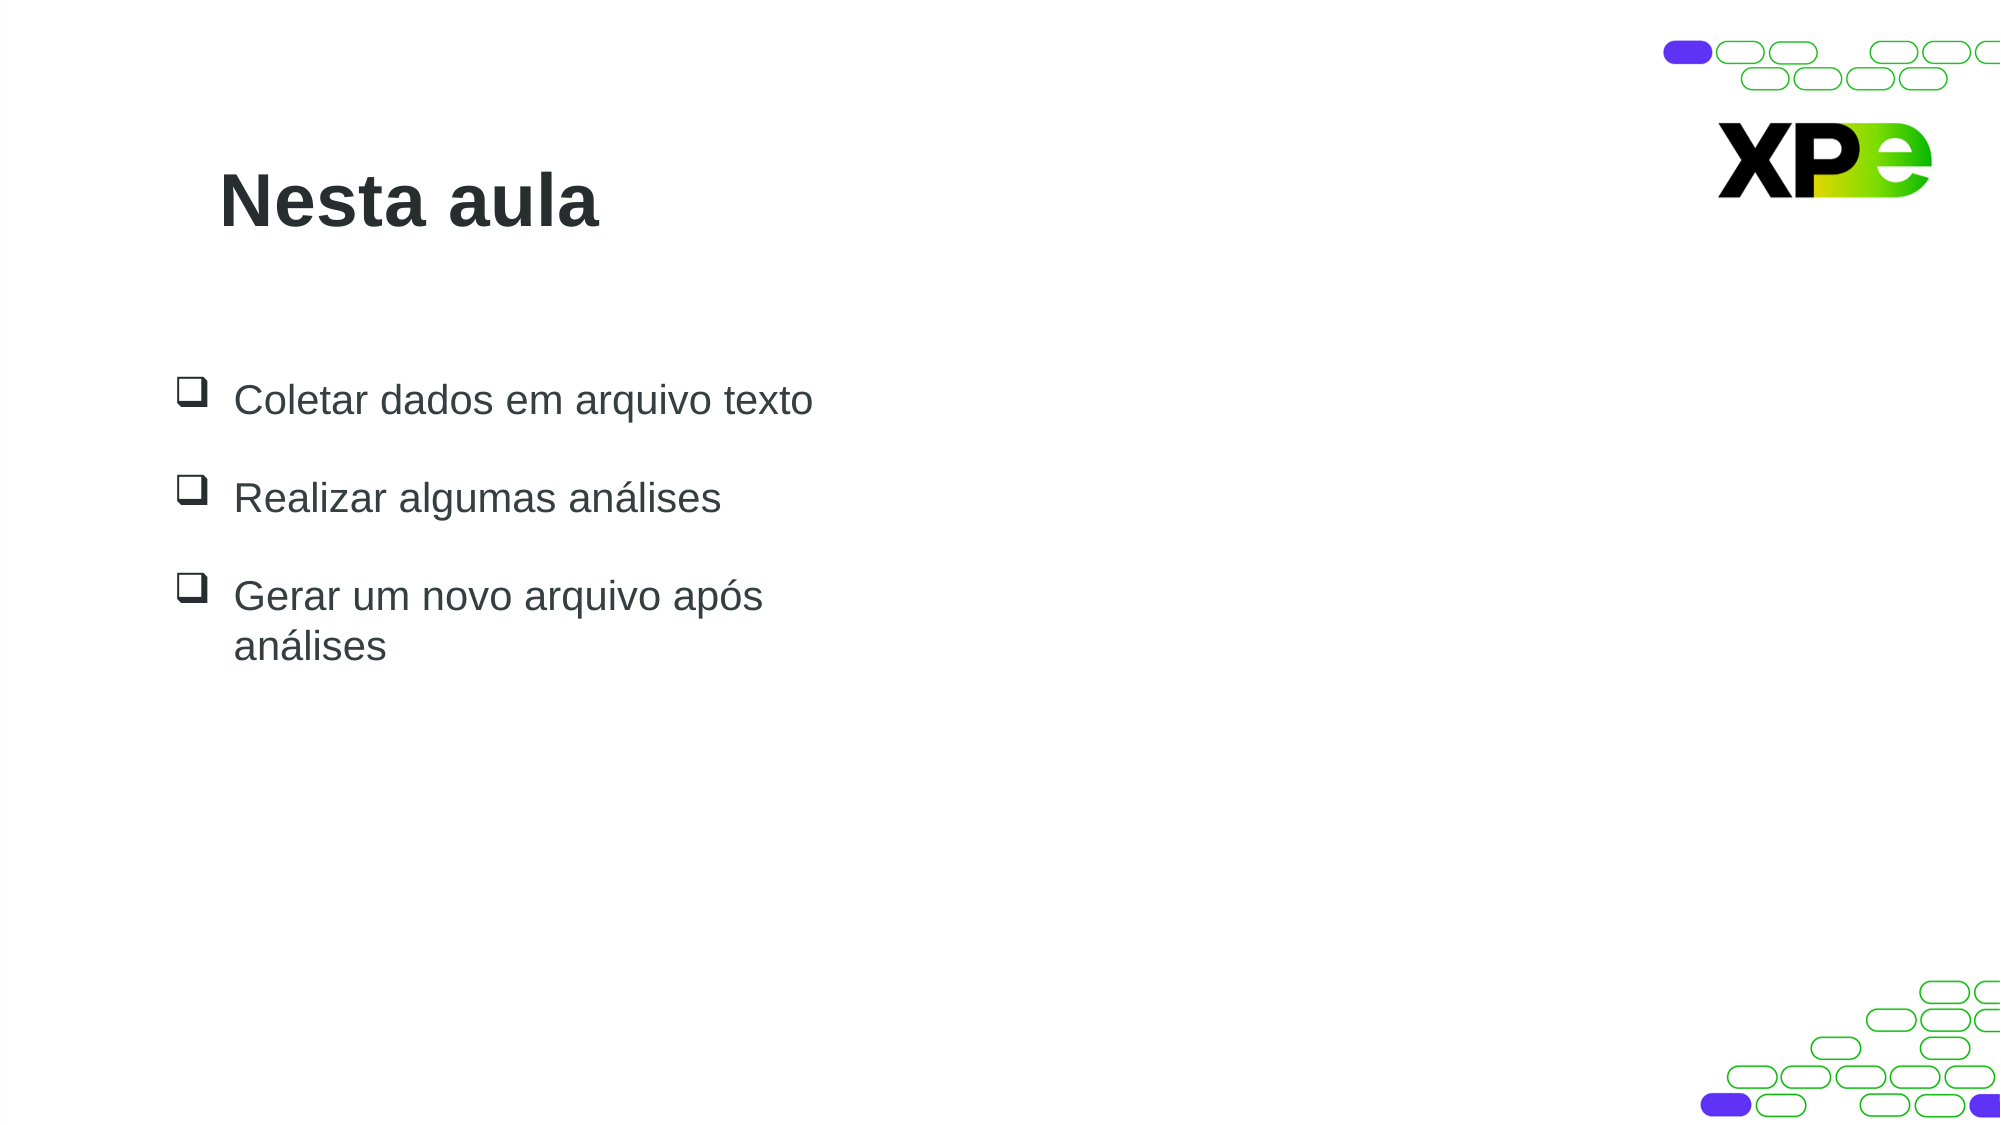

# Nesta aula
Coletar dados em arquivo texto

Realizar algumas análises

Gerar um novo arquivo após análises